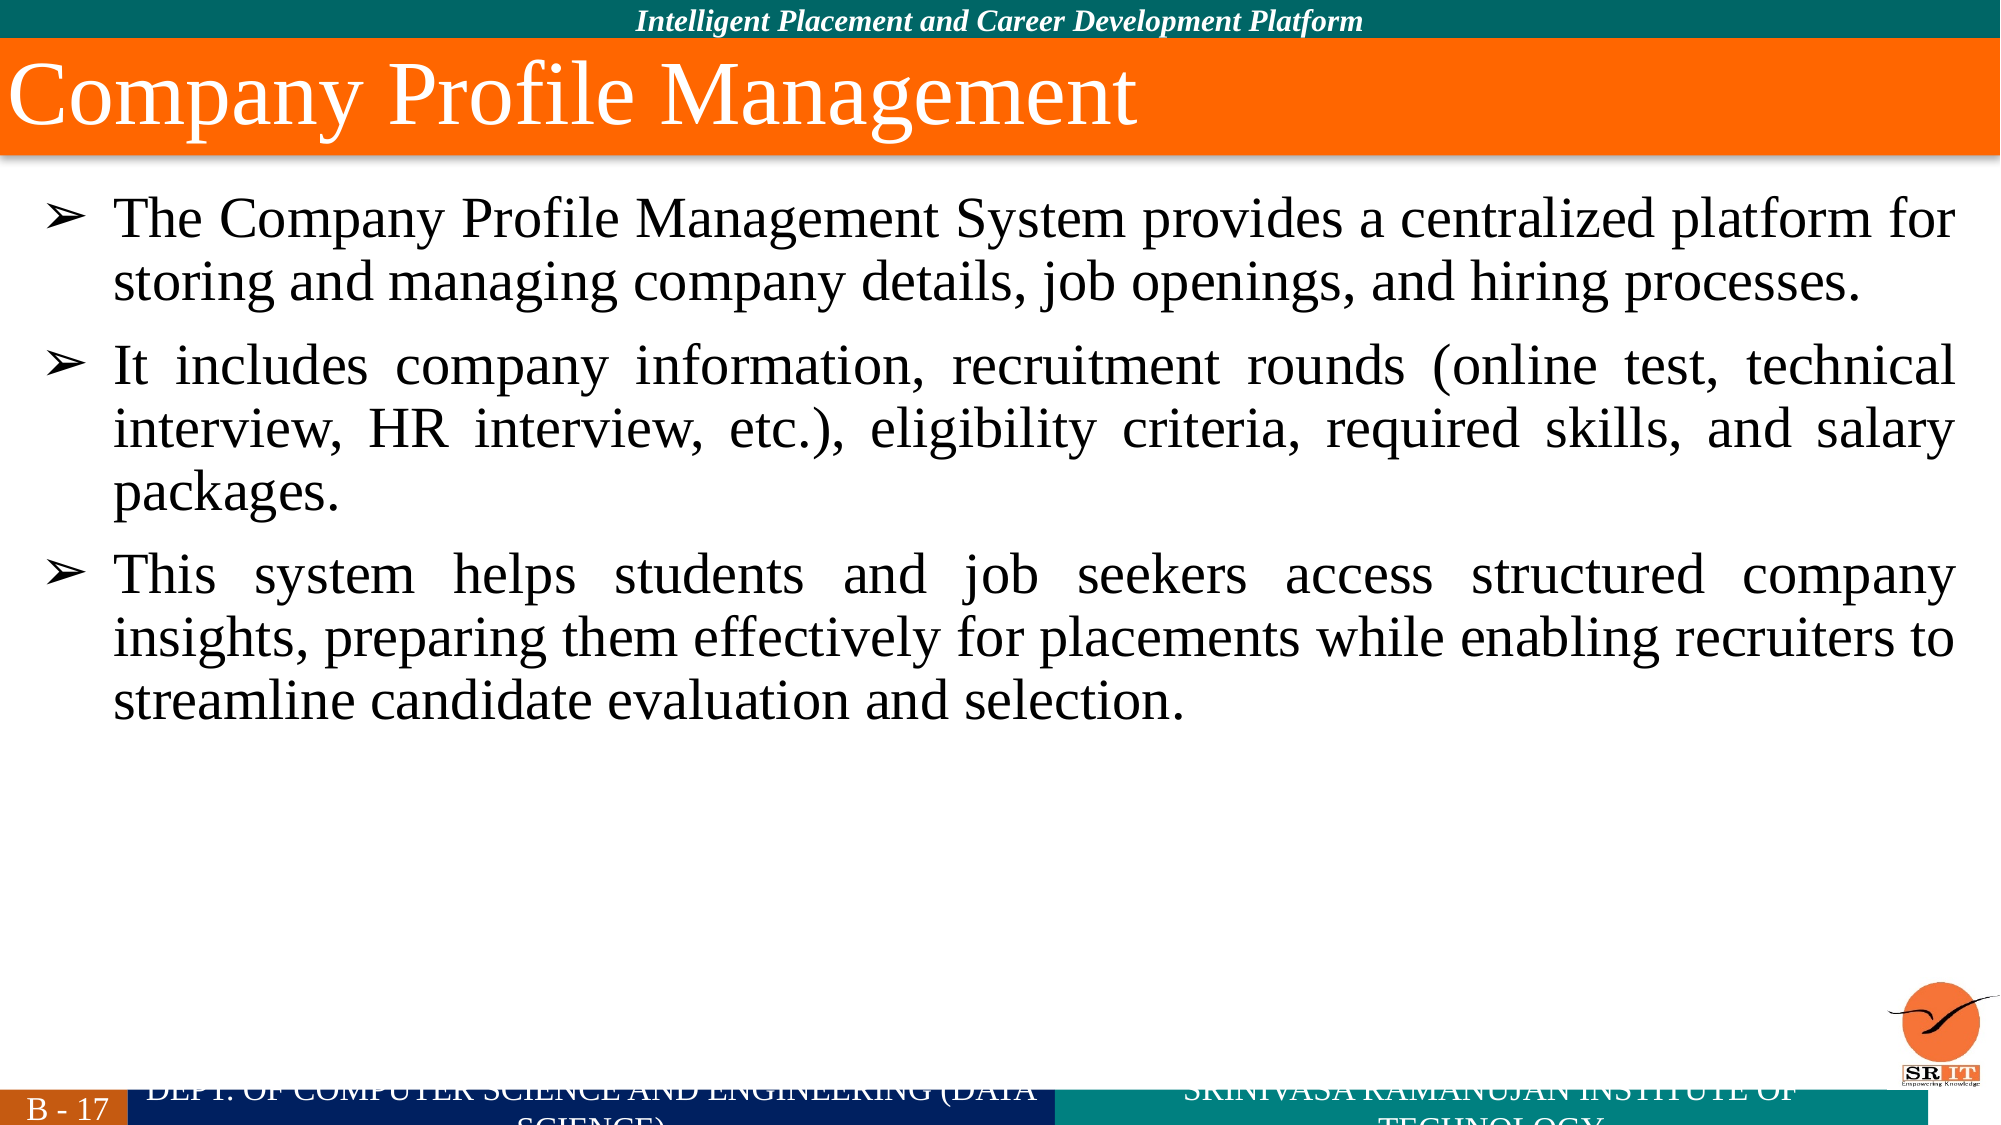

# Company Profile Management
The Company Profile Management System provides a centralized platform for storing and managing company details, job openings, and hiring processes.
It includes company information, recruitment rounds (online test, technical interview, HR interview, etc.), eligibility criteria, required skills, and salary packages.
This system helps students and job seekers access structured company insights, preparing them effectively for placements while enabling recruiters to streamline candidate evaluation and selection.